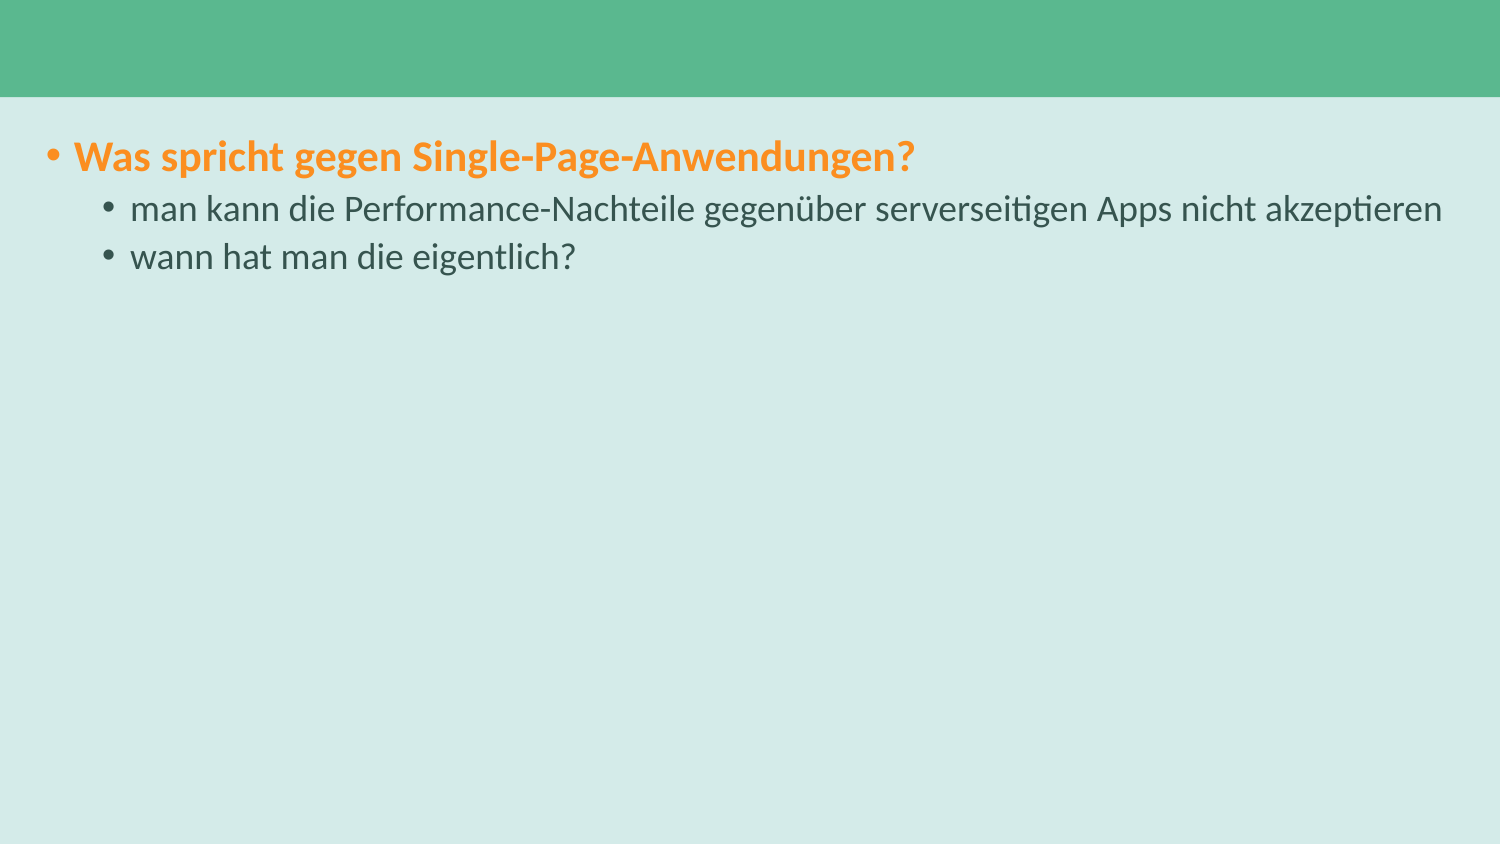

#
Was spricht gegen Single-Page-Anwendungen?
man kann die Performance-Nachteile gegenüber serverseitigen Apps nicht akzeptieren
wann hat man die eigentlich?